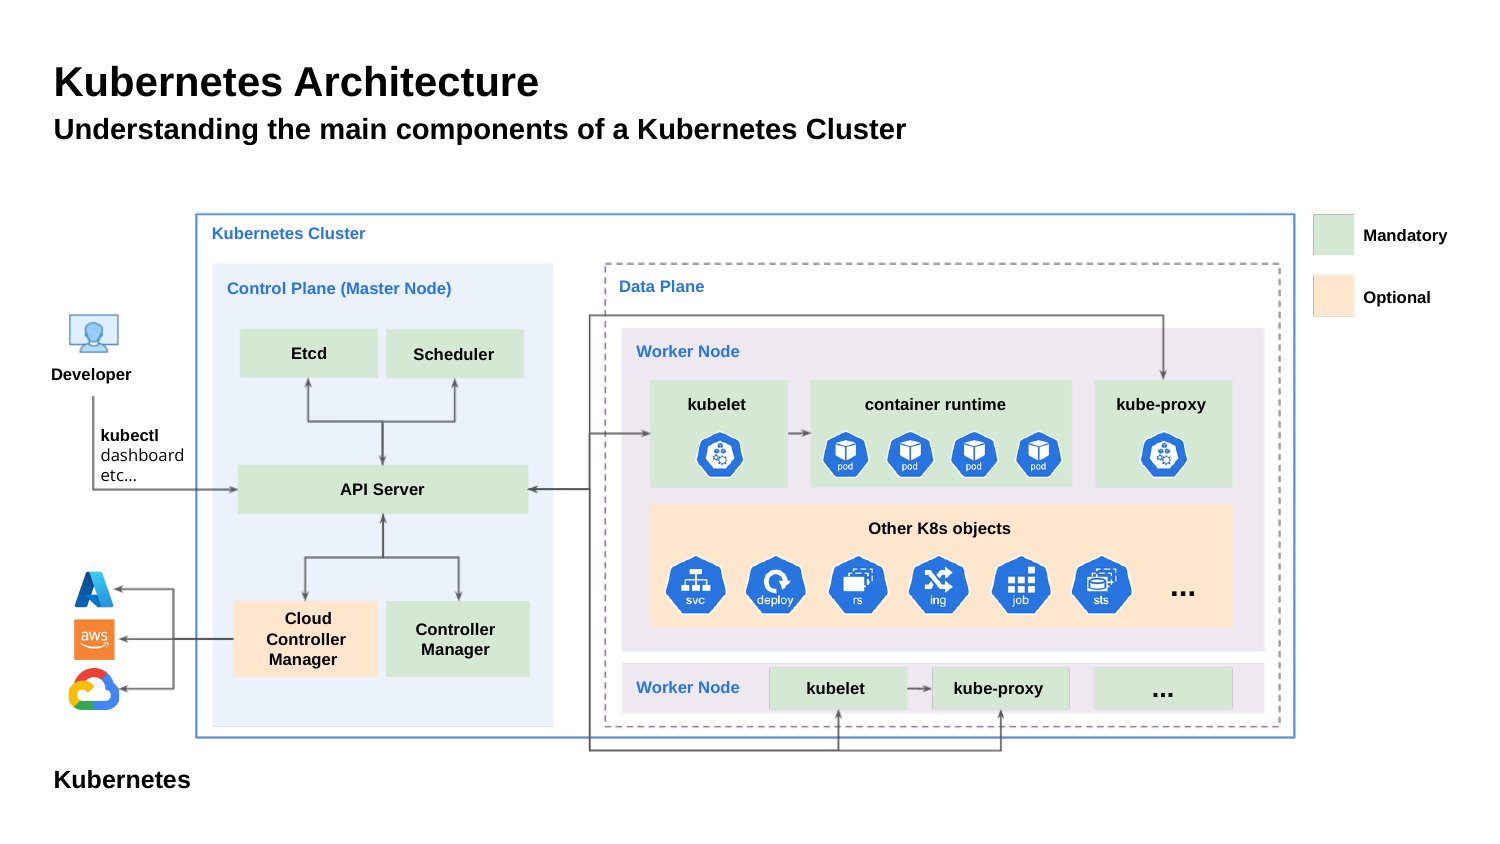

Kubernetes Architecture
Understanding the main components of a Kubernetes Cluster

Kubernetes Cluster
Mandatory

Data Plane
Control Plane (Master Node)
Optional

Worker Node
Etcd
Scheduler

Developer

container runtime
kubelet
kube-proxy
kubectl dashboard etc…

API Server

Other K8s objects

...

Cloud Controller

Controller
Manager
Manager
...

Worker Node
kubelet
kube-proxy

Kubernetes